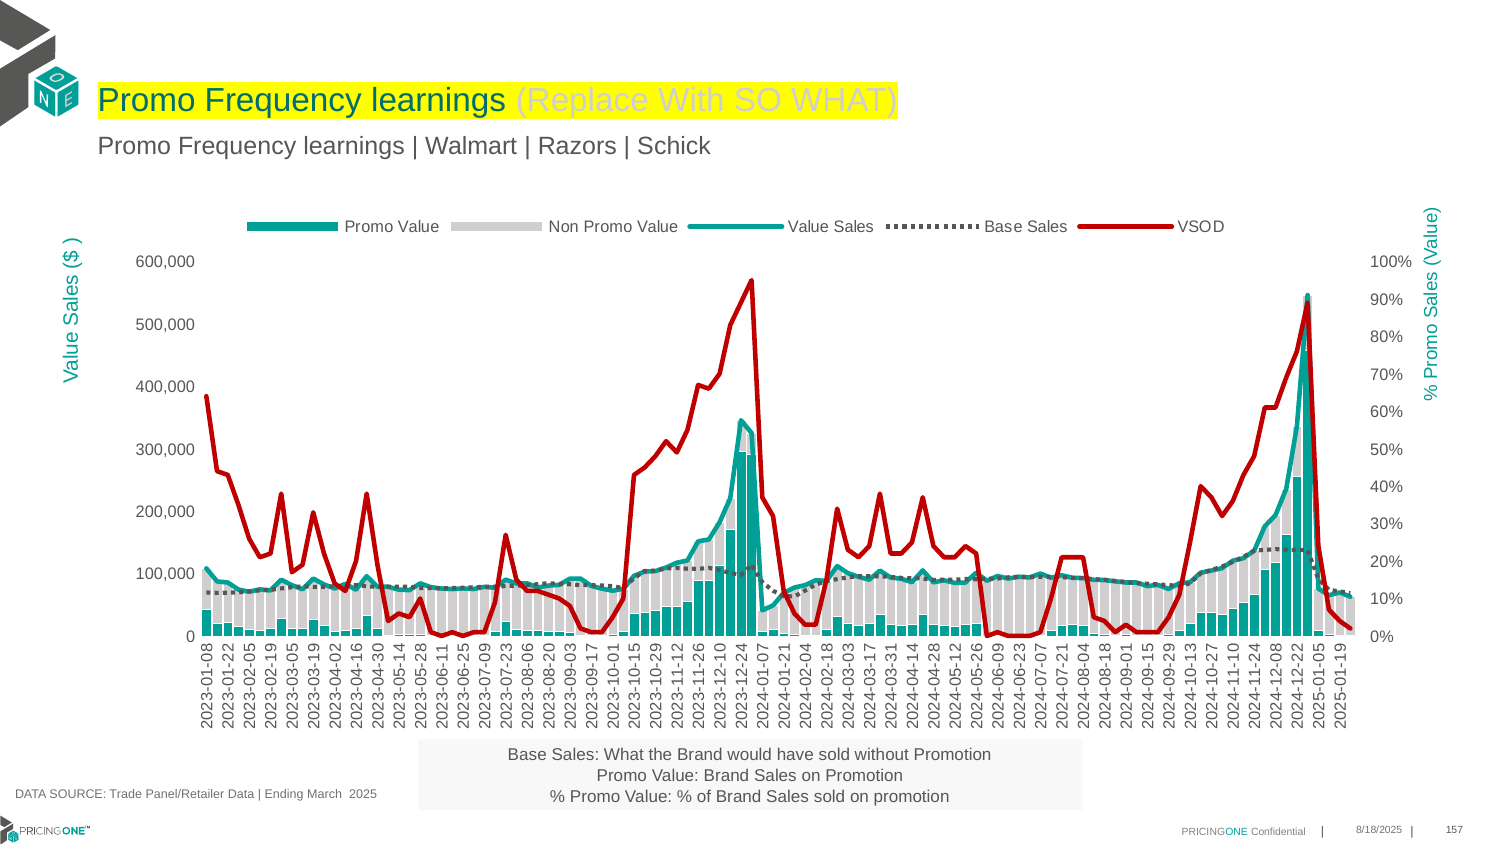

# Promo Frequency learnings (Replace With SO WHAT)
Promo Frequency learnings | Walmart | Razors | Schick

### Chart

| Category | Promo Value | Non Promo Value | Value Sales | Base Sales | VSOD |
|---|---|---|---|---|---|
| 44934 | 42246.0 | 65934.0 | 108180.0 | 69579.0 | 0.64 |
| 44941 | 20921.0 | 66396.0 | 87317.0 | 69023.0 | 0.44 |
| 44948 | 22475.0 | 63096.0 | 85571.0 | 69309.0 | 0.43 |
| 44955 | 14977.0 | 59268.0 | 74245.0 | 69794.0 | 0.35 |
| 44962 | 10854.0 | 59971.0 | 70825.0 | 71430.0 | 0.26 |
| 44969 | 9352.0 | 65177.0 | 74529.0 | 72969.0 | 0.21 |
| 44976 | 12959.0 | 59897.0 | 72856.0 | 73790.0 | 0.22 |
| 44983 | 29121.0 | 60871.0 | 89992.0 | 76097.0 | 0.38 |
| 44990 | 12087.0 | 69217.0 | 81304.0 | 77978.0 | 0.17 |
| 44997 | 12068.0 | 62708.0 | 74776.0 | 79347.0 | 0.19 |
| 45004 | 26350.0 | 65546.0 | 91896.0 | 78548.0 | 0.33 |
| 45011 | 16367.0 | 66112.0 | 82479.0 | 78797.0 | 0.22 |
| 45018 | 8284.0 | 67837.0 | 76121.0 | 79623.0 | 0.14 |
| 45025 | 8474.0 | 74892.0 | 83366.0 | 79399.0 | 0.12 |
| 45032 | 12648.0 | 61387.0 | 74035.0 | 81429.0 | 0.2 |
| 45039 | 32925.0 | 62739.0 | 95664.0 | 79716.0 | 0.38 |
| 45046 | 12607.0 | 66217.0 | 78824.0 | 78387.0 | 0.19 |
| 45053 | 1590.0 | 77171.0 | 78761.0 | 79021.0 | 0.04 |
| 45060 | 2661.0 | 71576.0 | 74237.0 | 78949.0 | 0.06 |
| 45067 | 2380.0 | 70921.0 | 73301.0 | 79048.0 | 0.05 |
| 45074 | 2951.0 | 81305.0 | 84256.0 | 76890.0 | 0.1 |
| 45081 | 792.0 | 77279.0 | 78071.0 | 76555.0 | 0.01 |
| 45088 | 255.0 | 75611.0 | 75866.0 | 76185.0 | 0.0 |
| 45095 | 462.0 | 74544.0 | 75006.0 | 76724.0 | 0.01 |
| 45102 | 149.0 | 75962.0 | 76111.0 | 77163.0 | 0.0 |
| 45109 | 443.0 | 74655.0 | 75098.0 | 78000.0 | 0.01 |
| 45116 | 432.0 | 78231.0 | 78663.0 | 78591.0 | 0.01 |
| 45123 | 6852.0 | 70252.0 | 77104.0 | 78996.0 | 0.09 |
| 45130 | 22746.0 | 67456.0 | 90202.0 | 79891.0 | 0.27 |
| 45137 | 10300.0 | 73610.0 | 83910.0 | 80456.0 | 0.15 |
| 45144 | 9507.0 | 74690.0 | 84197.0 | 81074.0 | 0.12 |
| 45151 | 8324.0 | 69175.0 | 77499.0 | 82986.0 | 0.12 |
| 45158 | 8289.0 | 72344.0 | 80633.0 | 84389.0 | 0.11 |
| 45165 | 8188.0 | 73541.0 | 81729.0 | 83257.0 | 0.1 |
| 45172 | 6002.0 | 85723.0 | 91725.0 | 82768.0 | 0.08 |
| 45179 | 1820.0 | 89953.0 | 91773.0 | 81418.0 | 0.02 |
| 45186 | 1023.0 | 79030.0 | 80053.0 | 81166.0 | 0.01 |
| 45193 | 529.0 | 75170.0 | 75699.0 | 80861.0 | 0.01 |
| 45200 | 3439.0 | 68915.0 | 72354.0 | 79654.0 | 0.05 |
| 45207 | 6735.0 | 68645.0 | 75380.0 | 76844.0 | 0.1 |
| 45214 | 35646.0 | 60594.0 | 96240.0 | 92395.0 | 0.43 |
| 45221 | 37932.0 | 65182.0 | 103114.0 | 104135.0 | 0.45 |
| 45228 | 41191.0 | 62631.0 | 103822.0 | 104658.0 | 0.48 |
| 45235 | 47917.0 | 61641.0 | 109558.0 | 108233.0 | 0.52 |
| 45242 | 47131.0 | 70092.0 | 117223.0 | 108812.0 | 0.49 |
| 45249 | 55689.0 | 65121.0 | 120810.0 | 107687.0 | 0.55 |
| 45256 | 89084.0 | 62359.0 | 151443.0 | 107433.0 | 0.67 |
| 45263 | 88415.0 | 66067.0 | 154482.0 | 109046.0 | 0.66 |
| 45270 | 113951.0 | 68095.0 | 182046.0 | 105525.0 | 0.7 |
| 45277 | 170333.0 | 50389.0 | 220722.0 | 100974.0 | 0.83 |
| 45284 | 295401.0 | 50106.0 | 345507.0 | 97757.0 | 0.89 |
| 45291 | 291838.0 | 33236.0 | 325074.0 | 113886.0 | 0.95 |
| 45298 | 7698.0 | 33313.0 | 41011.0 | 86300.0 | 0.37 |
| 45305 | 11244.0 | 37637.0 | 48881.0 | 72326.0 | 0.32 |
| 45312 | 4511.0 | 64349.0 | 68860.0 | 63811.0 | 0.12 |
| 45319 | 2334.0 | 75192.0 | 77526.0 | 63225.0 | 0.06 |
| 45326 | 1456.0 | 79829.0 | 81285.0 | 72650.0 | 0.03 |
| 45333 | 1254.0 | 88015.0 | 89269.0 | 82221.0 | 0.03 |
| 45340 | 11250.0 | 76894.0 | 88144.0 | 87947.0 | 0.15 |
| 45347 | 31534.0 | 80264.0 | 111798.0 | 91002.0 | 0.34 |
| 45354 | 20009.0 | 80616.0 | 100625.0 | 93691.0 | 0.23 |
| 45361 | 17736.0 | 76897.0 | 94633.0 | 95598.0 | 0.21 |
| 45368 | 20421.0 | 69657.0 | 90078.0 | 95610.0 | 0.24 |
| 45375 | 34044.0 | 70641.0 | 104685.0 | 95498.0 | 0.38 |
| 45382 | 19466.0 | 74048.0 | 93514.0 | 94499.0 | 0.22 |
| 45389 | 16299.0 | 75240.0 | 91539.0 | 92981.0 | 0.22 |
| 45396 | 19337.0 | 66796.0 | 86133.0 | 92362.0 | 0.25 |
| 45403 | 35541.0 | 69361.0 | 104902.0 | 91992.0 | 0.37 |
| 45410 | 18524.0 | 67389.0 | 85913.0 | 89742.0 | 0.24 |
| 45417 | 17376.0 | 71669.0 | 89045.0 | 90219.0 | 0.21 |
| 45424 | 15927.0 | 68916.0 | 84843.0 | 90176.0 | 0.21 |
| 45431 | 18467.0 | 67038.0 | 85505.0 | 91107.0 | 0.24 |
| 45438 | 19674.0 | 81617.0 | 101291.0 | 90845.0 | 0.22 |
| 45445 | 98.0 | 88217.0 | 88315.0 | 91429.0 | 0.0 |
| 45452 | 769.0 | 95212.0 | 95981.0 | 91962.0 | 0.01 |
| 45459 | 178.0 | 91741.0 | 91919.0 | 93870.0 | 0.0 |
| 45466 | 310.0 | 94488.0 | 94798.0 | 94732.0 | 0.0 |
| 45473 | 127.0 | 93512.0 | 93639.0 | 94262.0 | 0.0 |
| 45480 | 1015.0 | 98903.0 | 99918.0 | 94856.0 | 0.01 |
| 45487 | 8668.0 | 84562.0 | 93230.0 | 94507.0 | 0.1 |
| 45494 | 16592.0 | 80600.0 | 97192.0 | 94168.0 | 0.21 |
| 45501 | 17973.0 | 75258.0 | 93231.0 | 93041.0 | 0.21 |
| 45508 | 17405.0 | 75132.0 | 92537.0 | 92685.0 | 0.21 |
| 45515 | 4099.0 | 85783.0 | 89882.0 | 90902.0 | 0.05 |
| 45522 | 3252.0 | 86220.0 | 89472.0 | 90034.0 | 0.04 |
| 45529 | 712.0 | 86762.0 | 87474.0 | 87988.0 | 0.01 |
| 45536 | 2217.0 | 83347.0 | 85564.0 | 86513.0 | 0.03 |
| 45543 | 704.0 | 84818.0 | 85522.0 | 84403.0 | 0.01 |
| 45550 | 742.0 | 79099.0 | 79841.0 | 83778.0 | 0.01 |
| 45557 | 748.0 | 81043.0 | 81791.0 | 82491.0 | 0.01 |
| 45564 | 3492.0 | 71686.0 | 75178.0 | 81381.0 | 0.05 |
| 45571 | 8386.0 | 76042.0 | 84428.0 | 80286.0 | 0.11 |
| 45578 | 19901.0 | 66002.0 | 85903.0 | 84187.0 | 0.25 |
| 45585 | 38222.0 | 63165.0 | 101387.0 | 100303.0 | 0.4 |
| 45592 | 37535.0 | 67202.0 | 104737.0 | 105717.0 | 0.37 |
| 45599 | 34961.0 | 73555.0 | 108516.0 | 111155.0 | 0.32 |
| 45606 | 44305.0 | 76100.0 | 120405.0 | 118564.0 | 0.36 |
| 45613 | 53531.0 | 71069.0 | 124600.0 | 126586.0 | 0.43 |
| 45620 | 66493.0 | 69944.0 | 136437.0 | 136682.0 | 0.48 |
| 45627 | 107195.0 | 68462.0 | 175657.0 | 137767.0 | 0.61 |
| 45634 | 117801.0 | 75628.0 | 193429.0 | 139086.0 | 0.61 |
| 45641 | 162782.0 | 72803.0 | 235585.0 | 138252.0 | 0.69 |
| 45648 | 255092.0 | 80848.0 | 335940.0 | 137595.0 | 0.76 |
| 45655 | 457574.0 | 88449.0 | 546023.0 | 137567.0 | 0.89 |
| 45662 | 8754.0 | 67012.0 | 75766.0 | 91348.0 | 0.24 |
| 45669 | 2036.0 | 63067.0 | 65103.0 | 73734.0 | 0.07 |
| 45676 | 1084.0 | 68585.0 | 69669.0 | 71394.0 | 0.04 |
| 45683 | 726.0 | 62112.0 | 62838.0 | 68592.0 | 0.02 |
% Promo Sales (Value)
Value Sales ($ )
Base Sales: What the Brand would have sold without Promotion
Promo Value: Brand Sales on Promotion
% Promo Value: % of Brand Sales sold on promotion
DATA SOURCE: Trade Panel/Retailer Data | Ending March  2025

8/18/2025
157